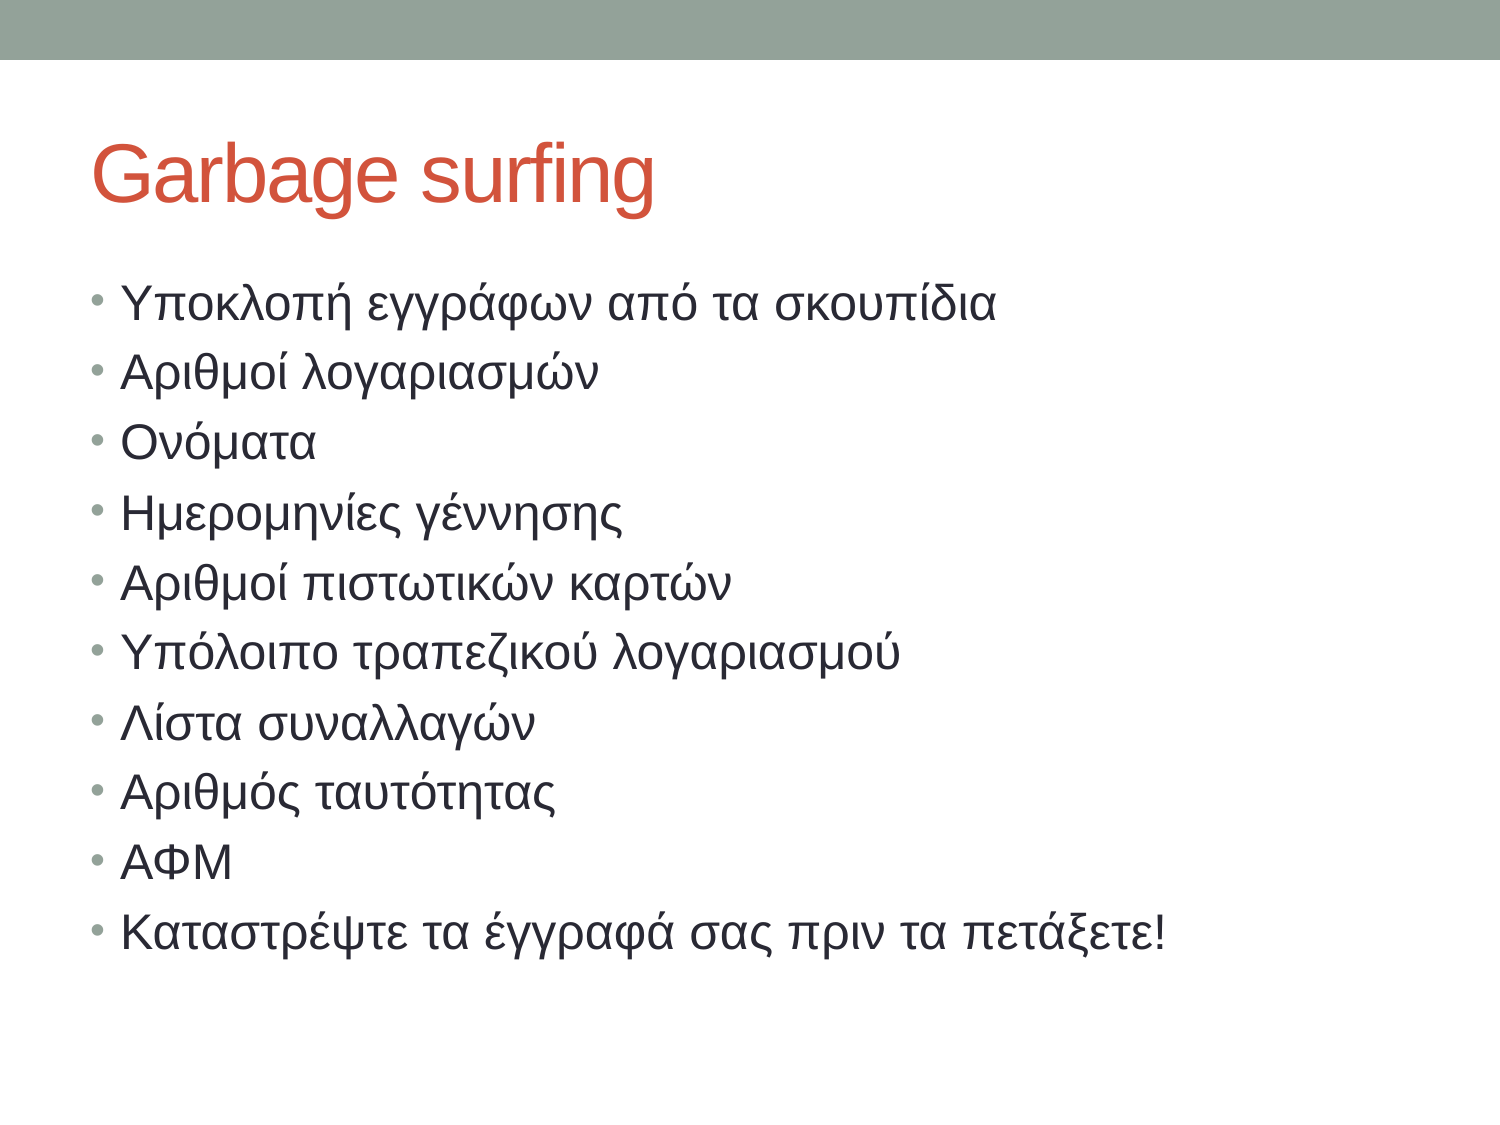

# Garbage surfing
Υποκλοπή εγγράφων από τα σκουπίδια
Αριθμοί λογαριασμών
Ονόματα
Ημερομηνίες γέννησης
Αριθμοί πιστωτικών καρτών
Υπόλοιπο τραπεζικού λογαριασμού
Λίστα συναλλαγών
Αριθμός ταυτότητας
ΑΦΜ
Καταστρέψτε τα έγγραφά σας πριν τα πετάξετε!